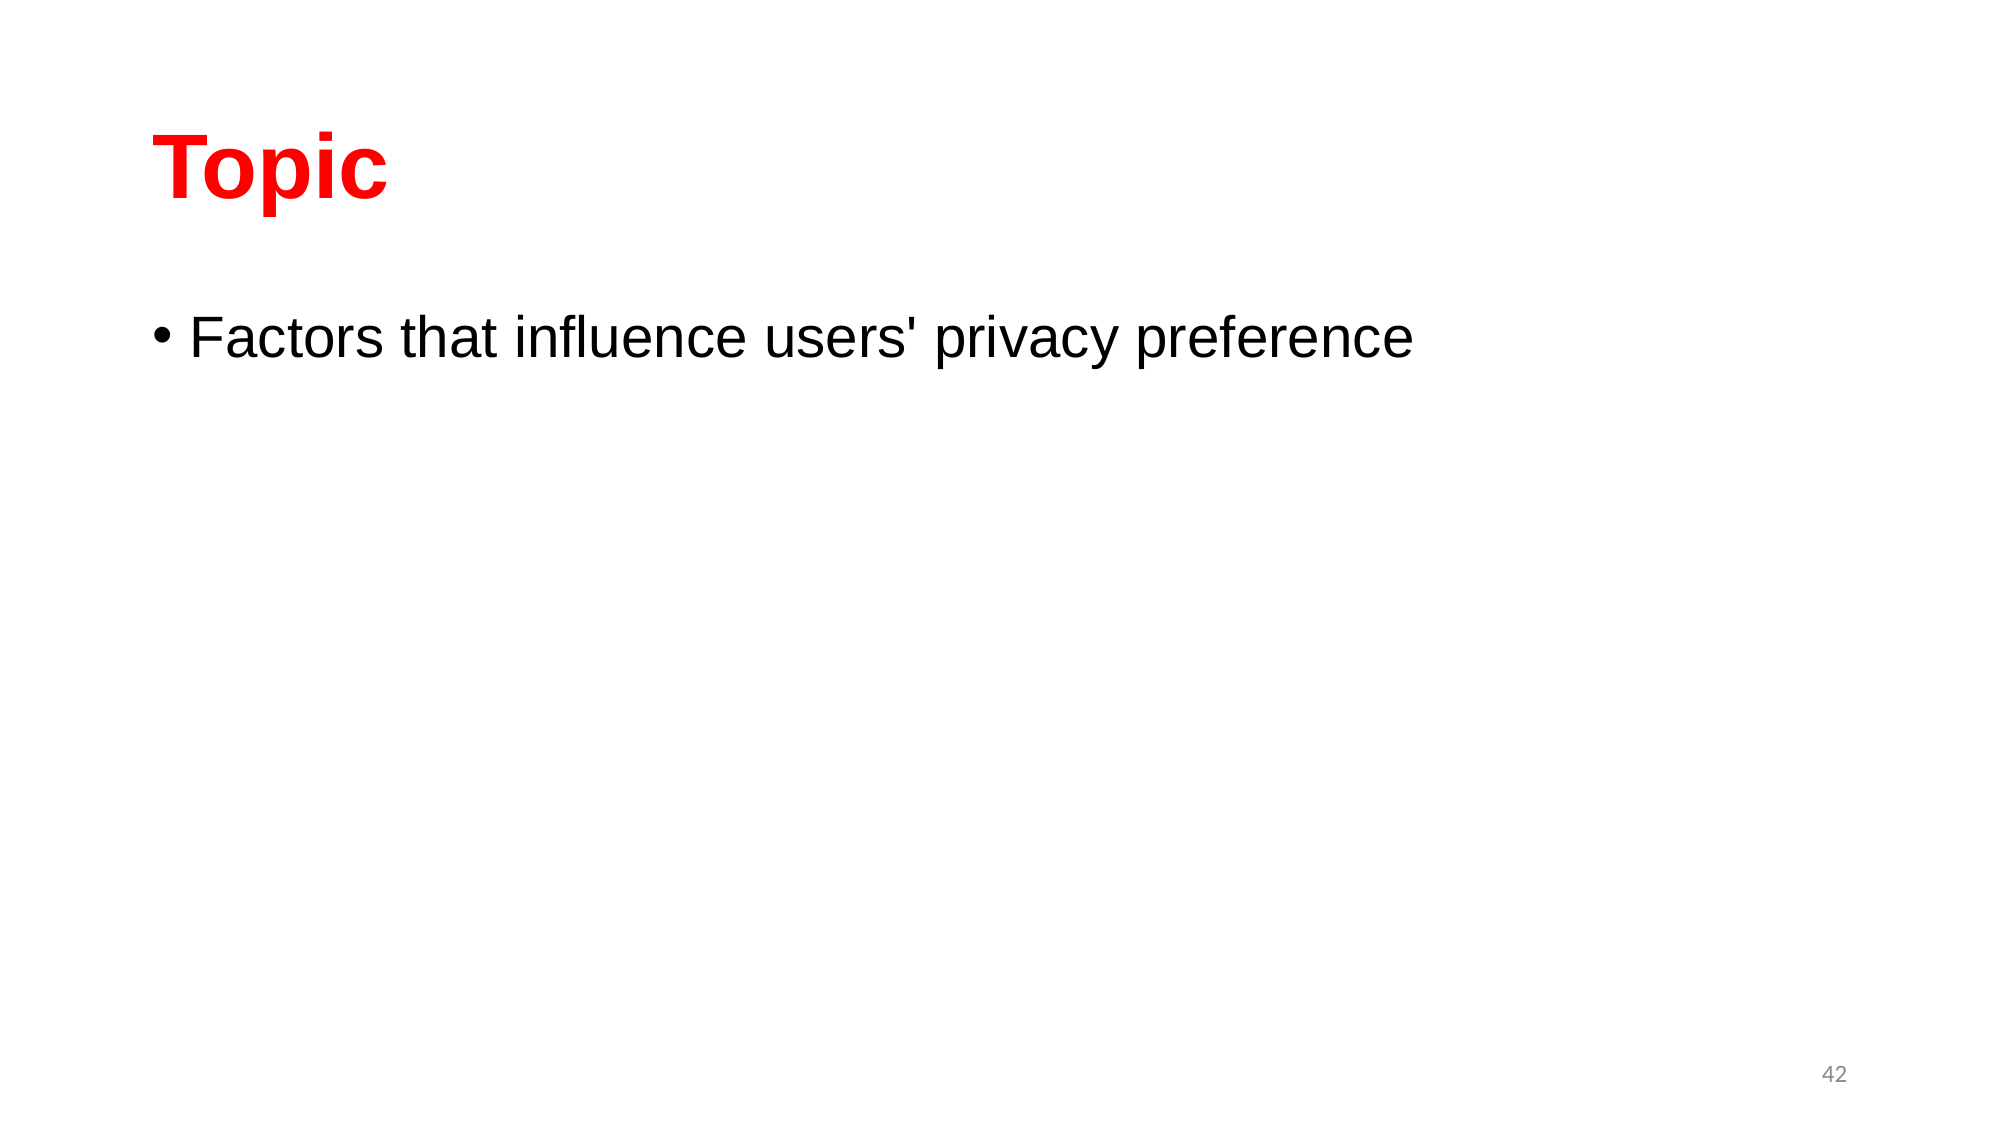

# Topic
Factors that influence users' privacy preference
42